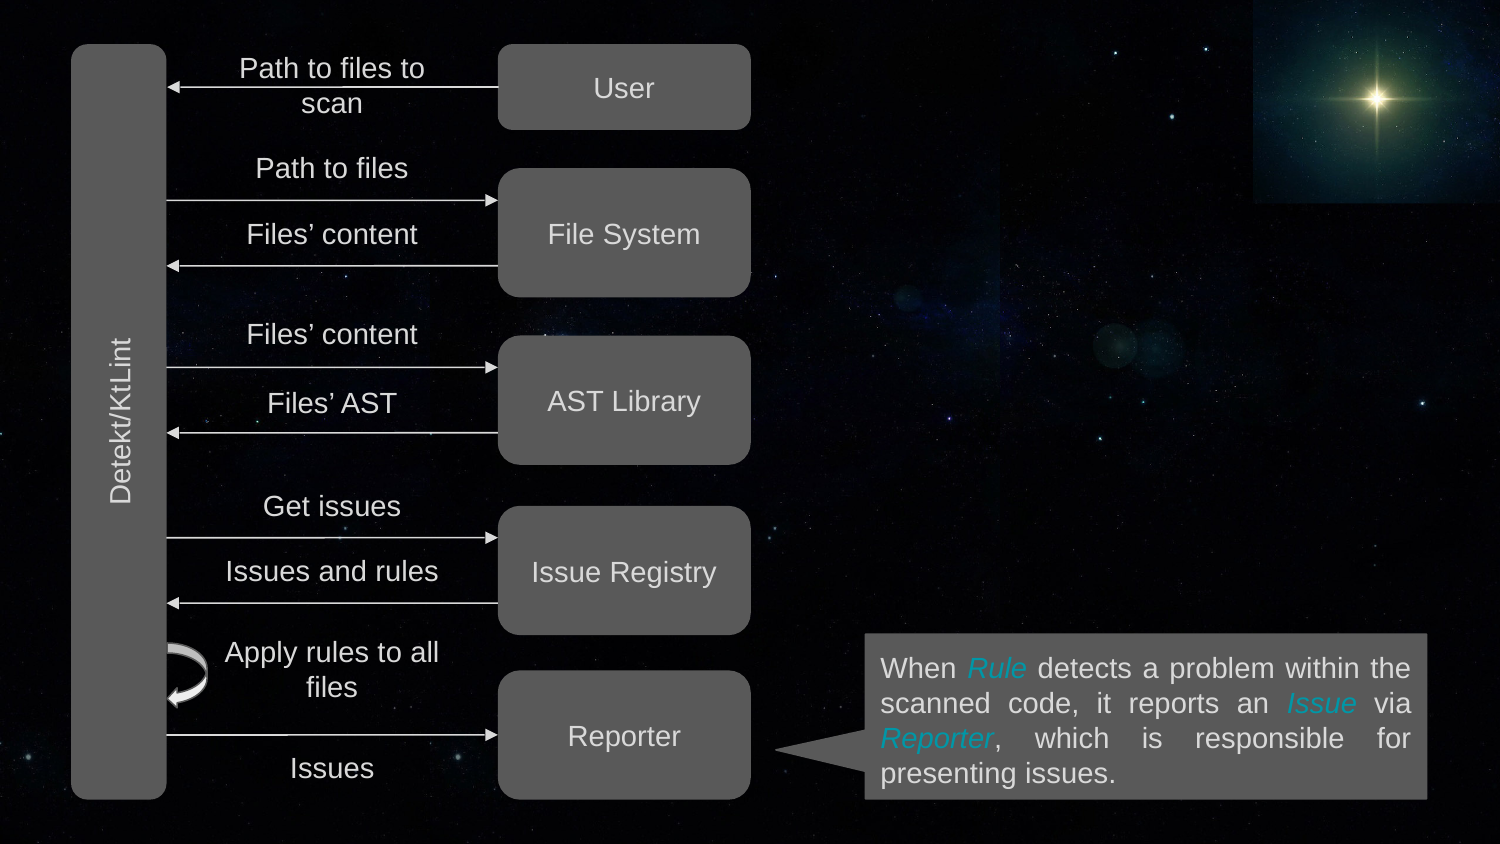

Path to files to scan
User
Path to files
File System
Files’ content
Files’ content
AST Library
Files’ AST
Detekt/KtLint
Get issues
Issue Registry
Issues and rules
Apply rules to all files

When Rule detects a problem within the scanned code, it reports an Issue via Reporter, which is responsible for presenting issues.
Reporter
Issues